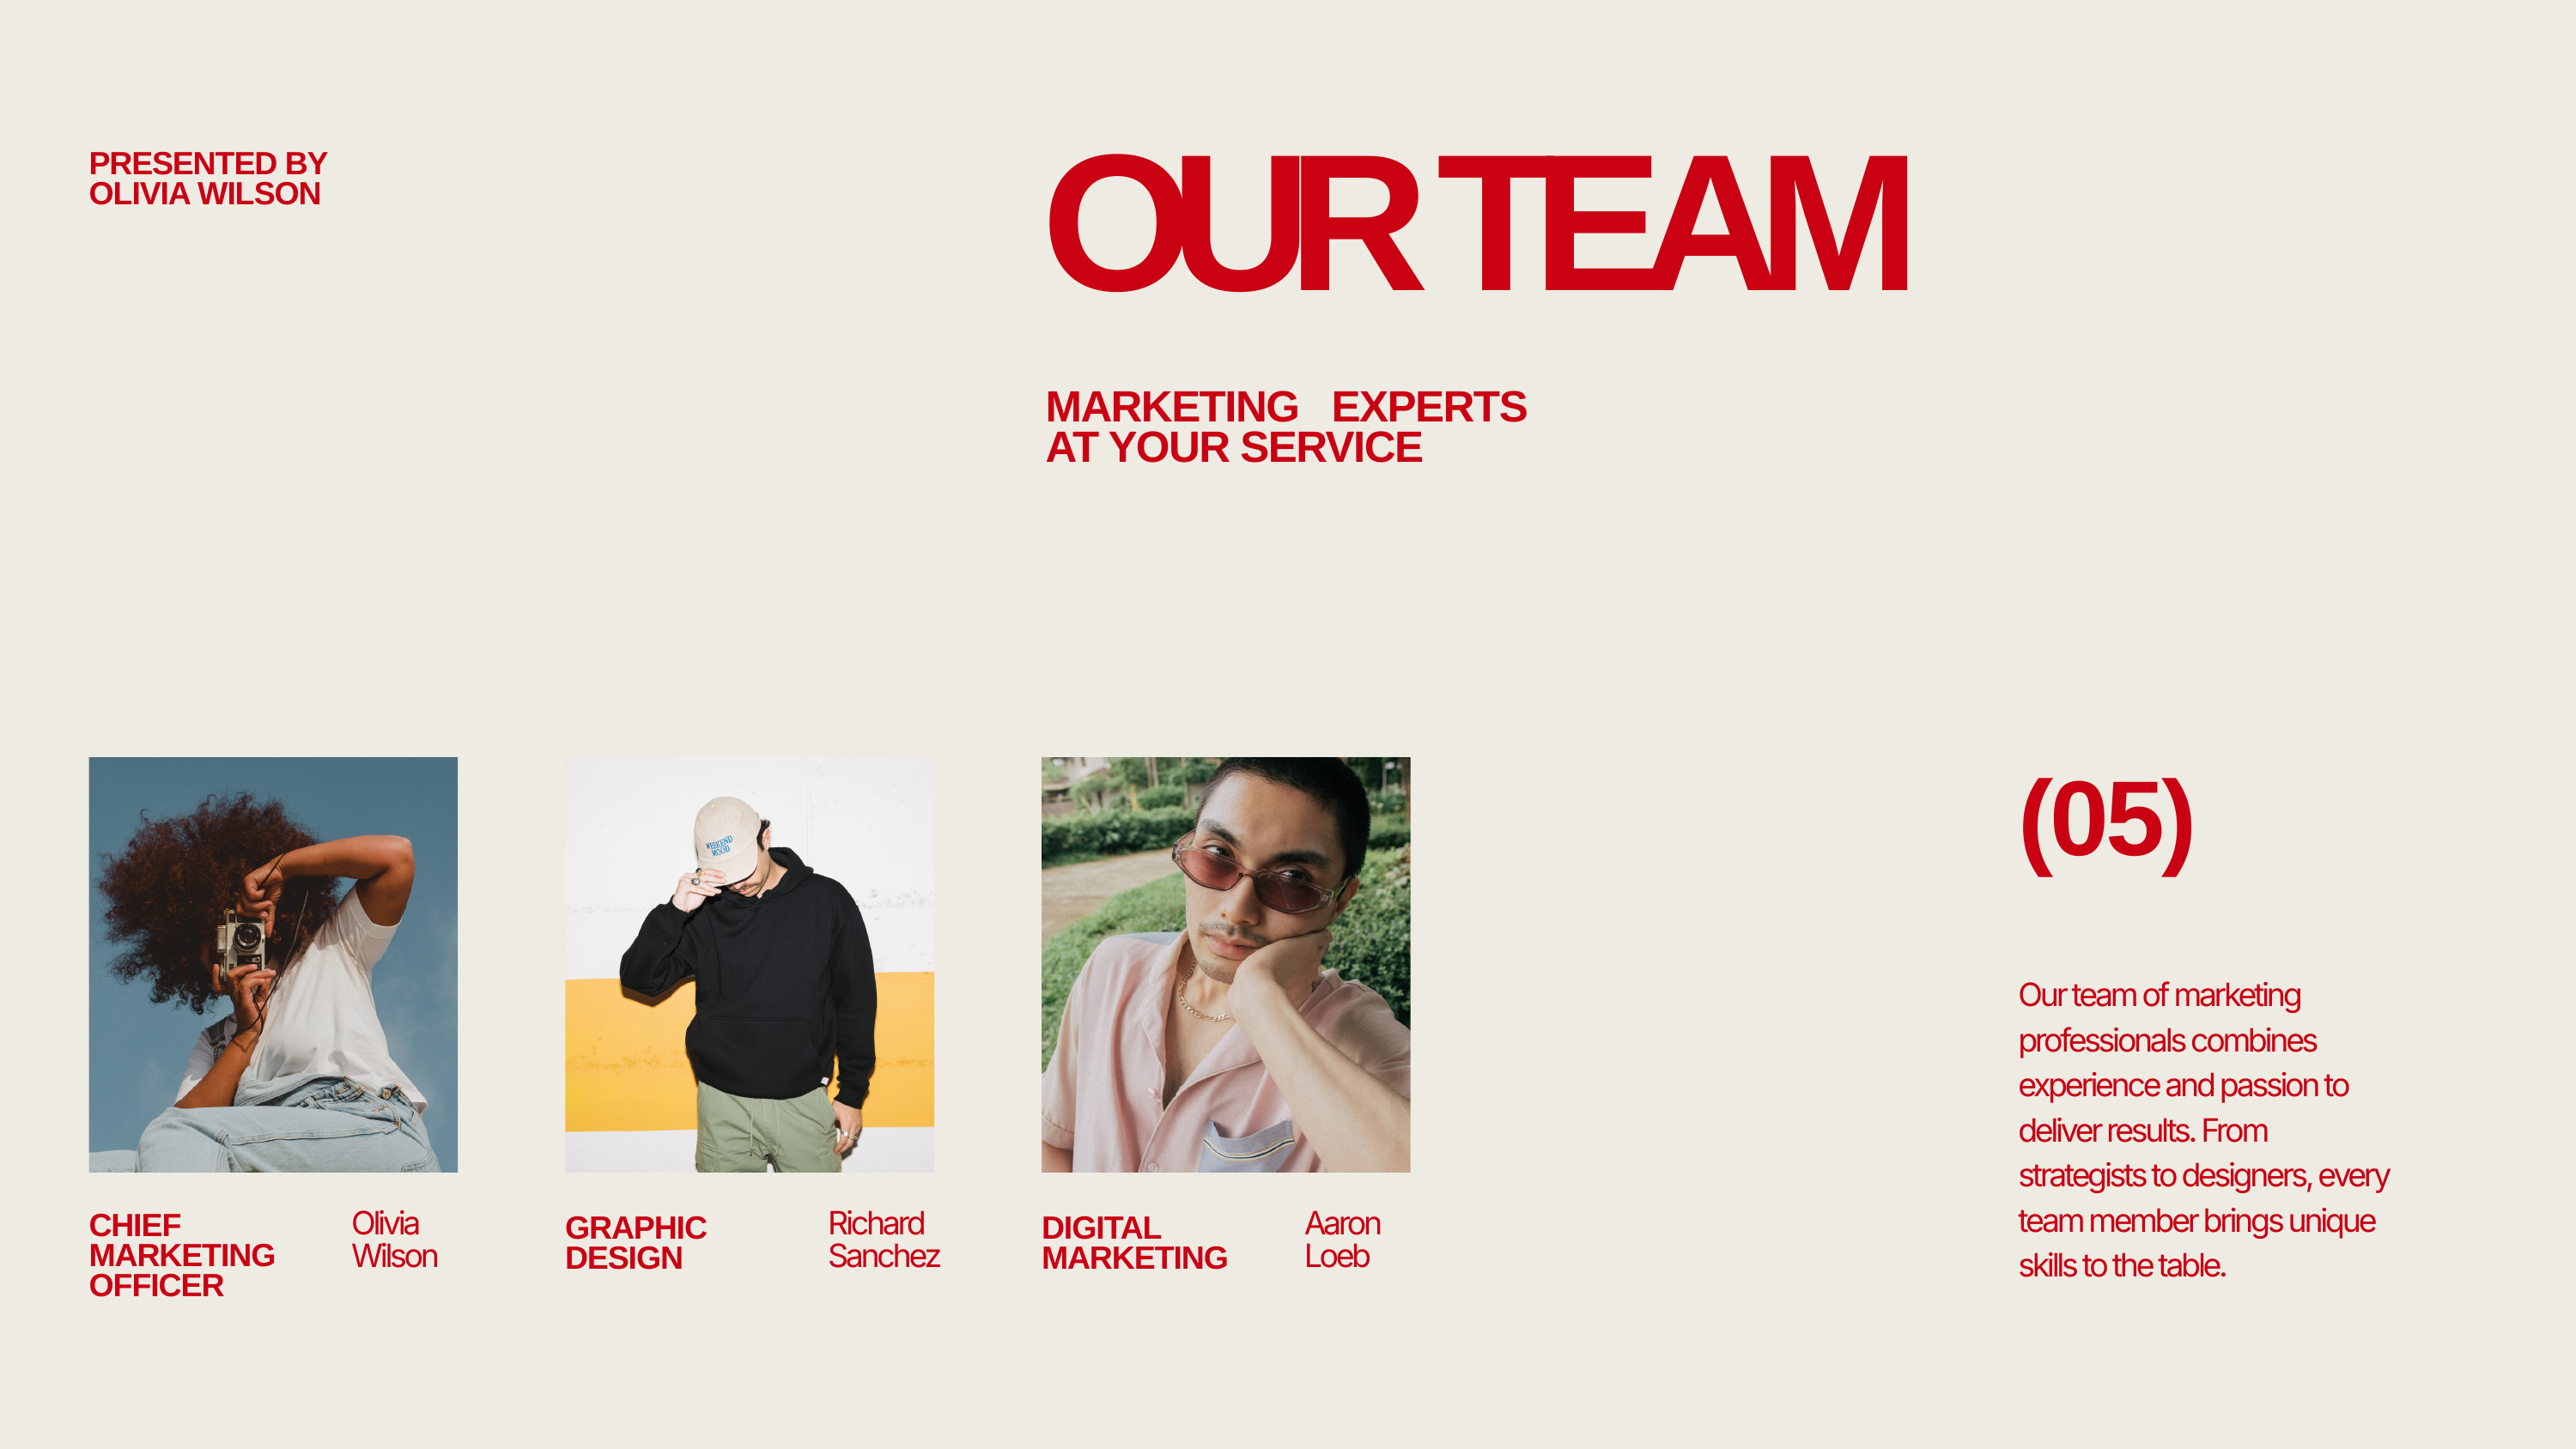

PRESENTED BY
OLIVIA WILSON
OUR TEAM
MARKETING EXPERTS AT YOUR SERVICE

(05)
Our team of marketing professionals combines experience and passion to deliver results. From strategists to designers, every team member brings unique skills to the table.
Olivia Wilson
Richard Sanchez
Aaron Loeb
CHIEF MARKETING OFFICER
GRAPHIC
DESIGN
DIGITAL
MARKETING